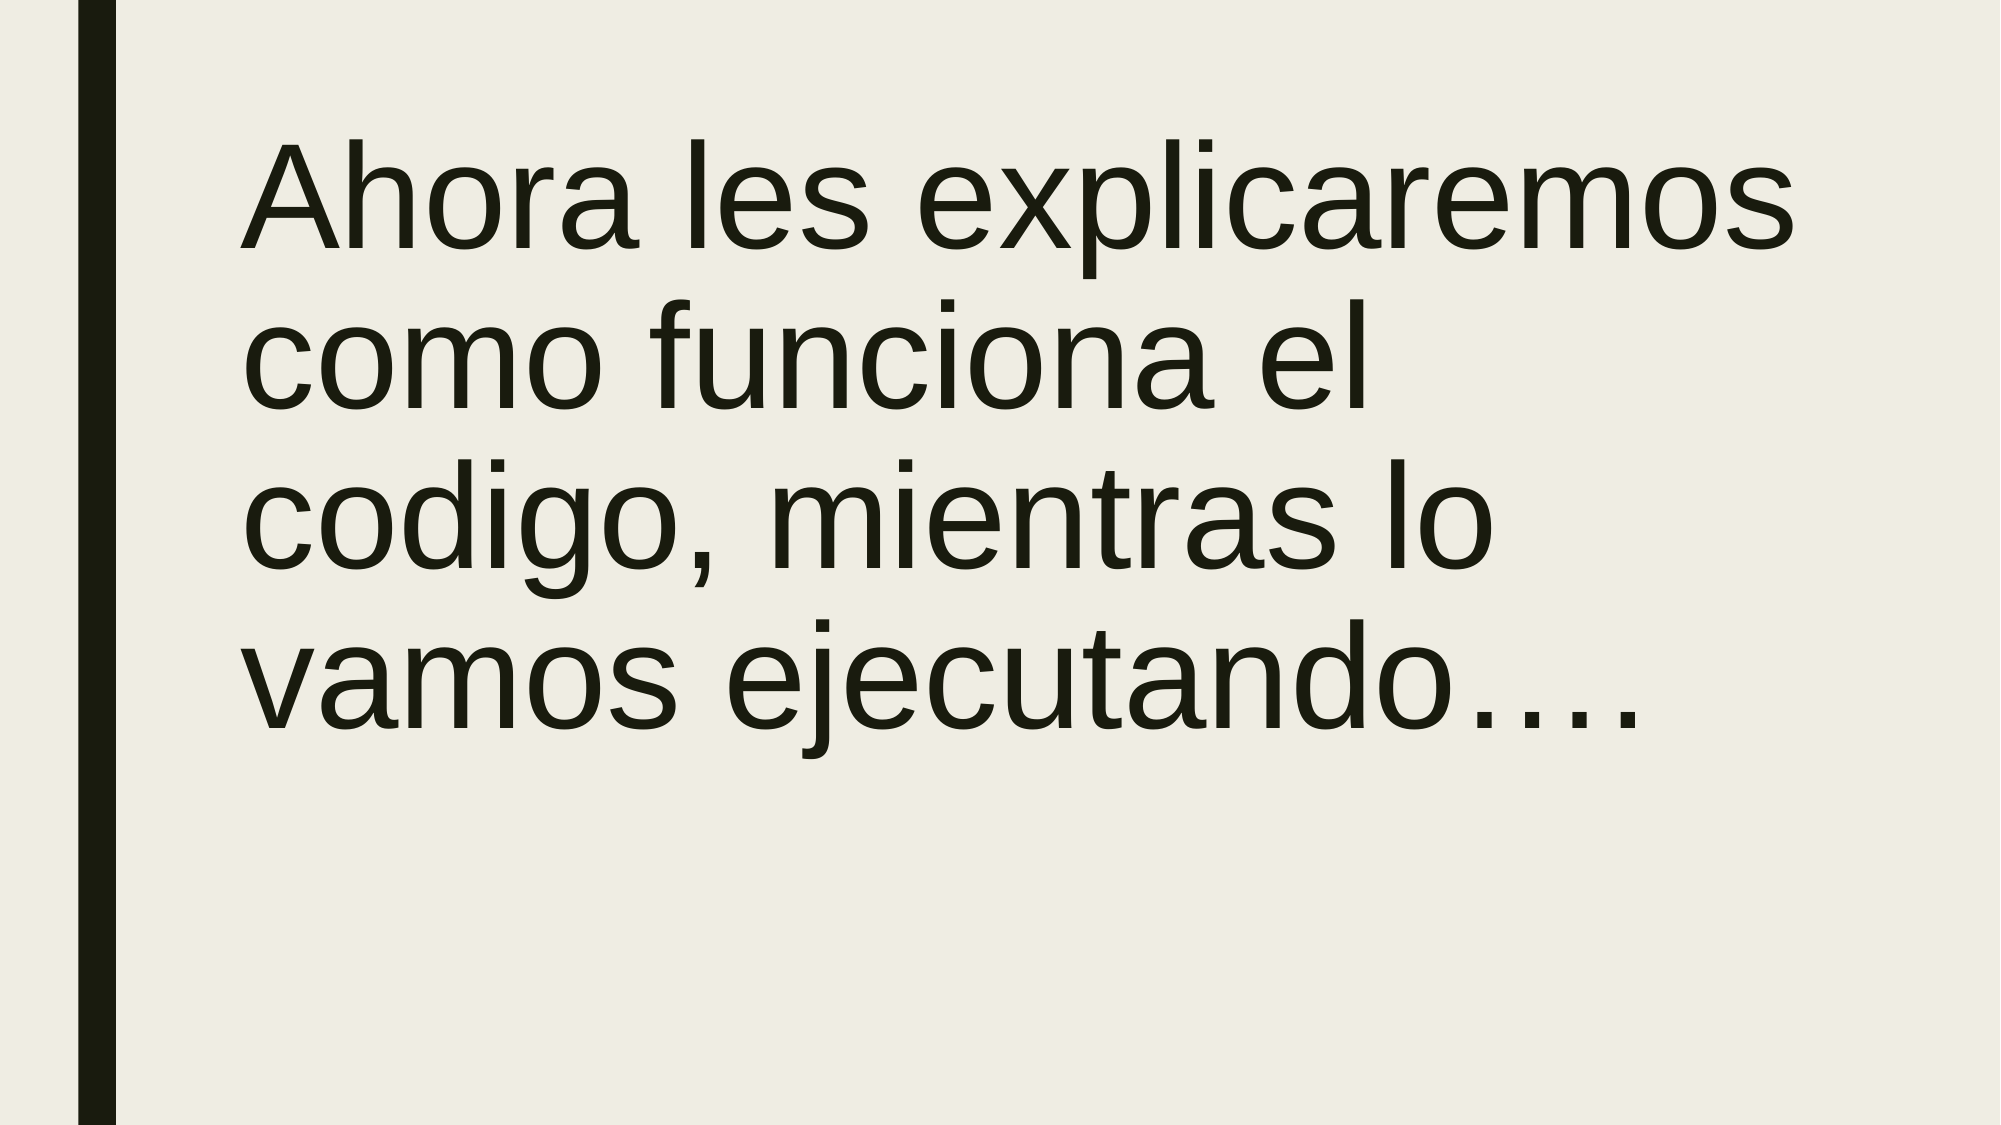

# Ahora les explicaremos como funciona el codigo, mientras lo vamos ejecutando….